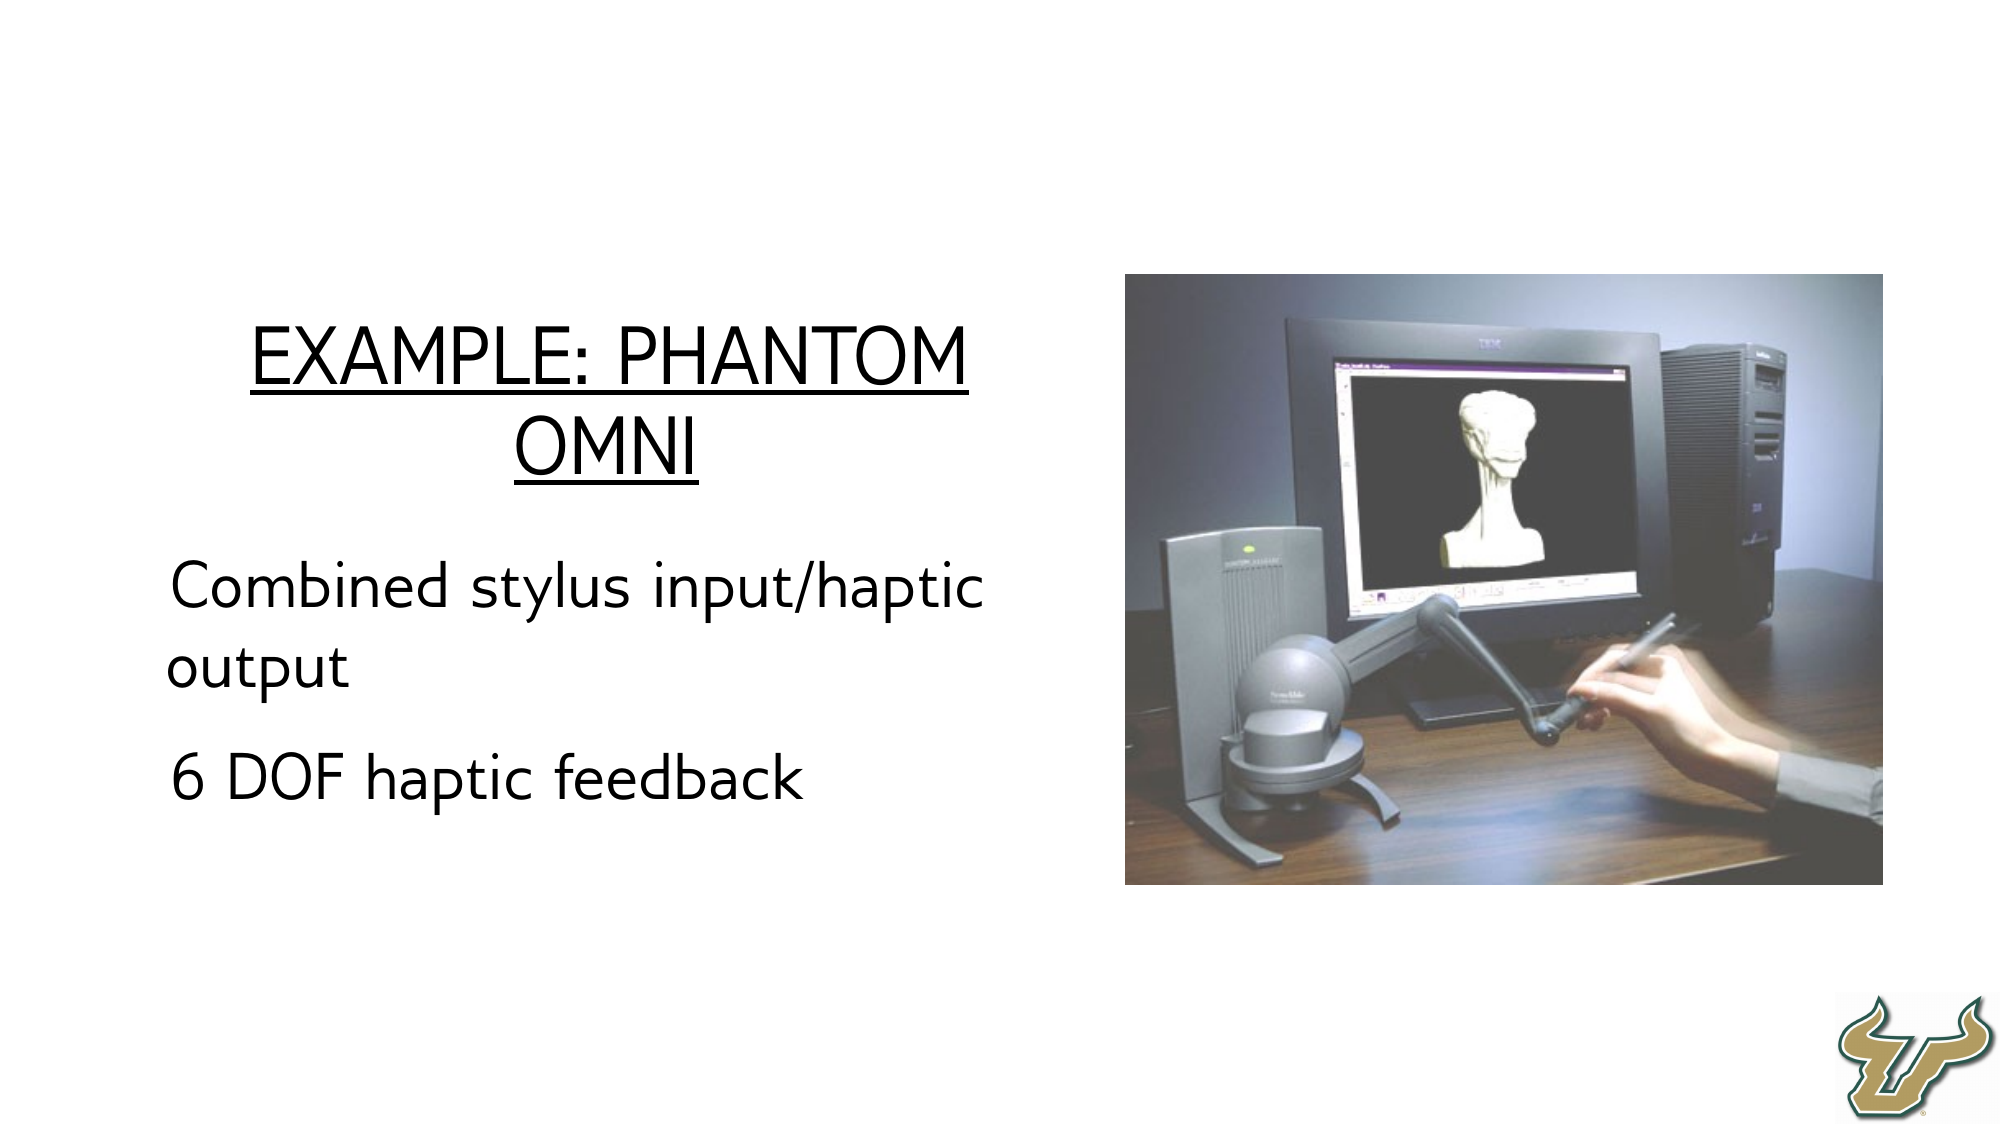

Example: Phantom Omni
Combined stylus input/haptic output
6 DOF haptic feedback